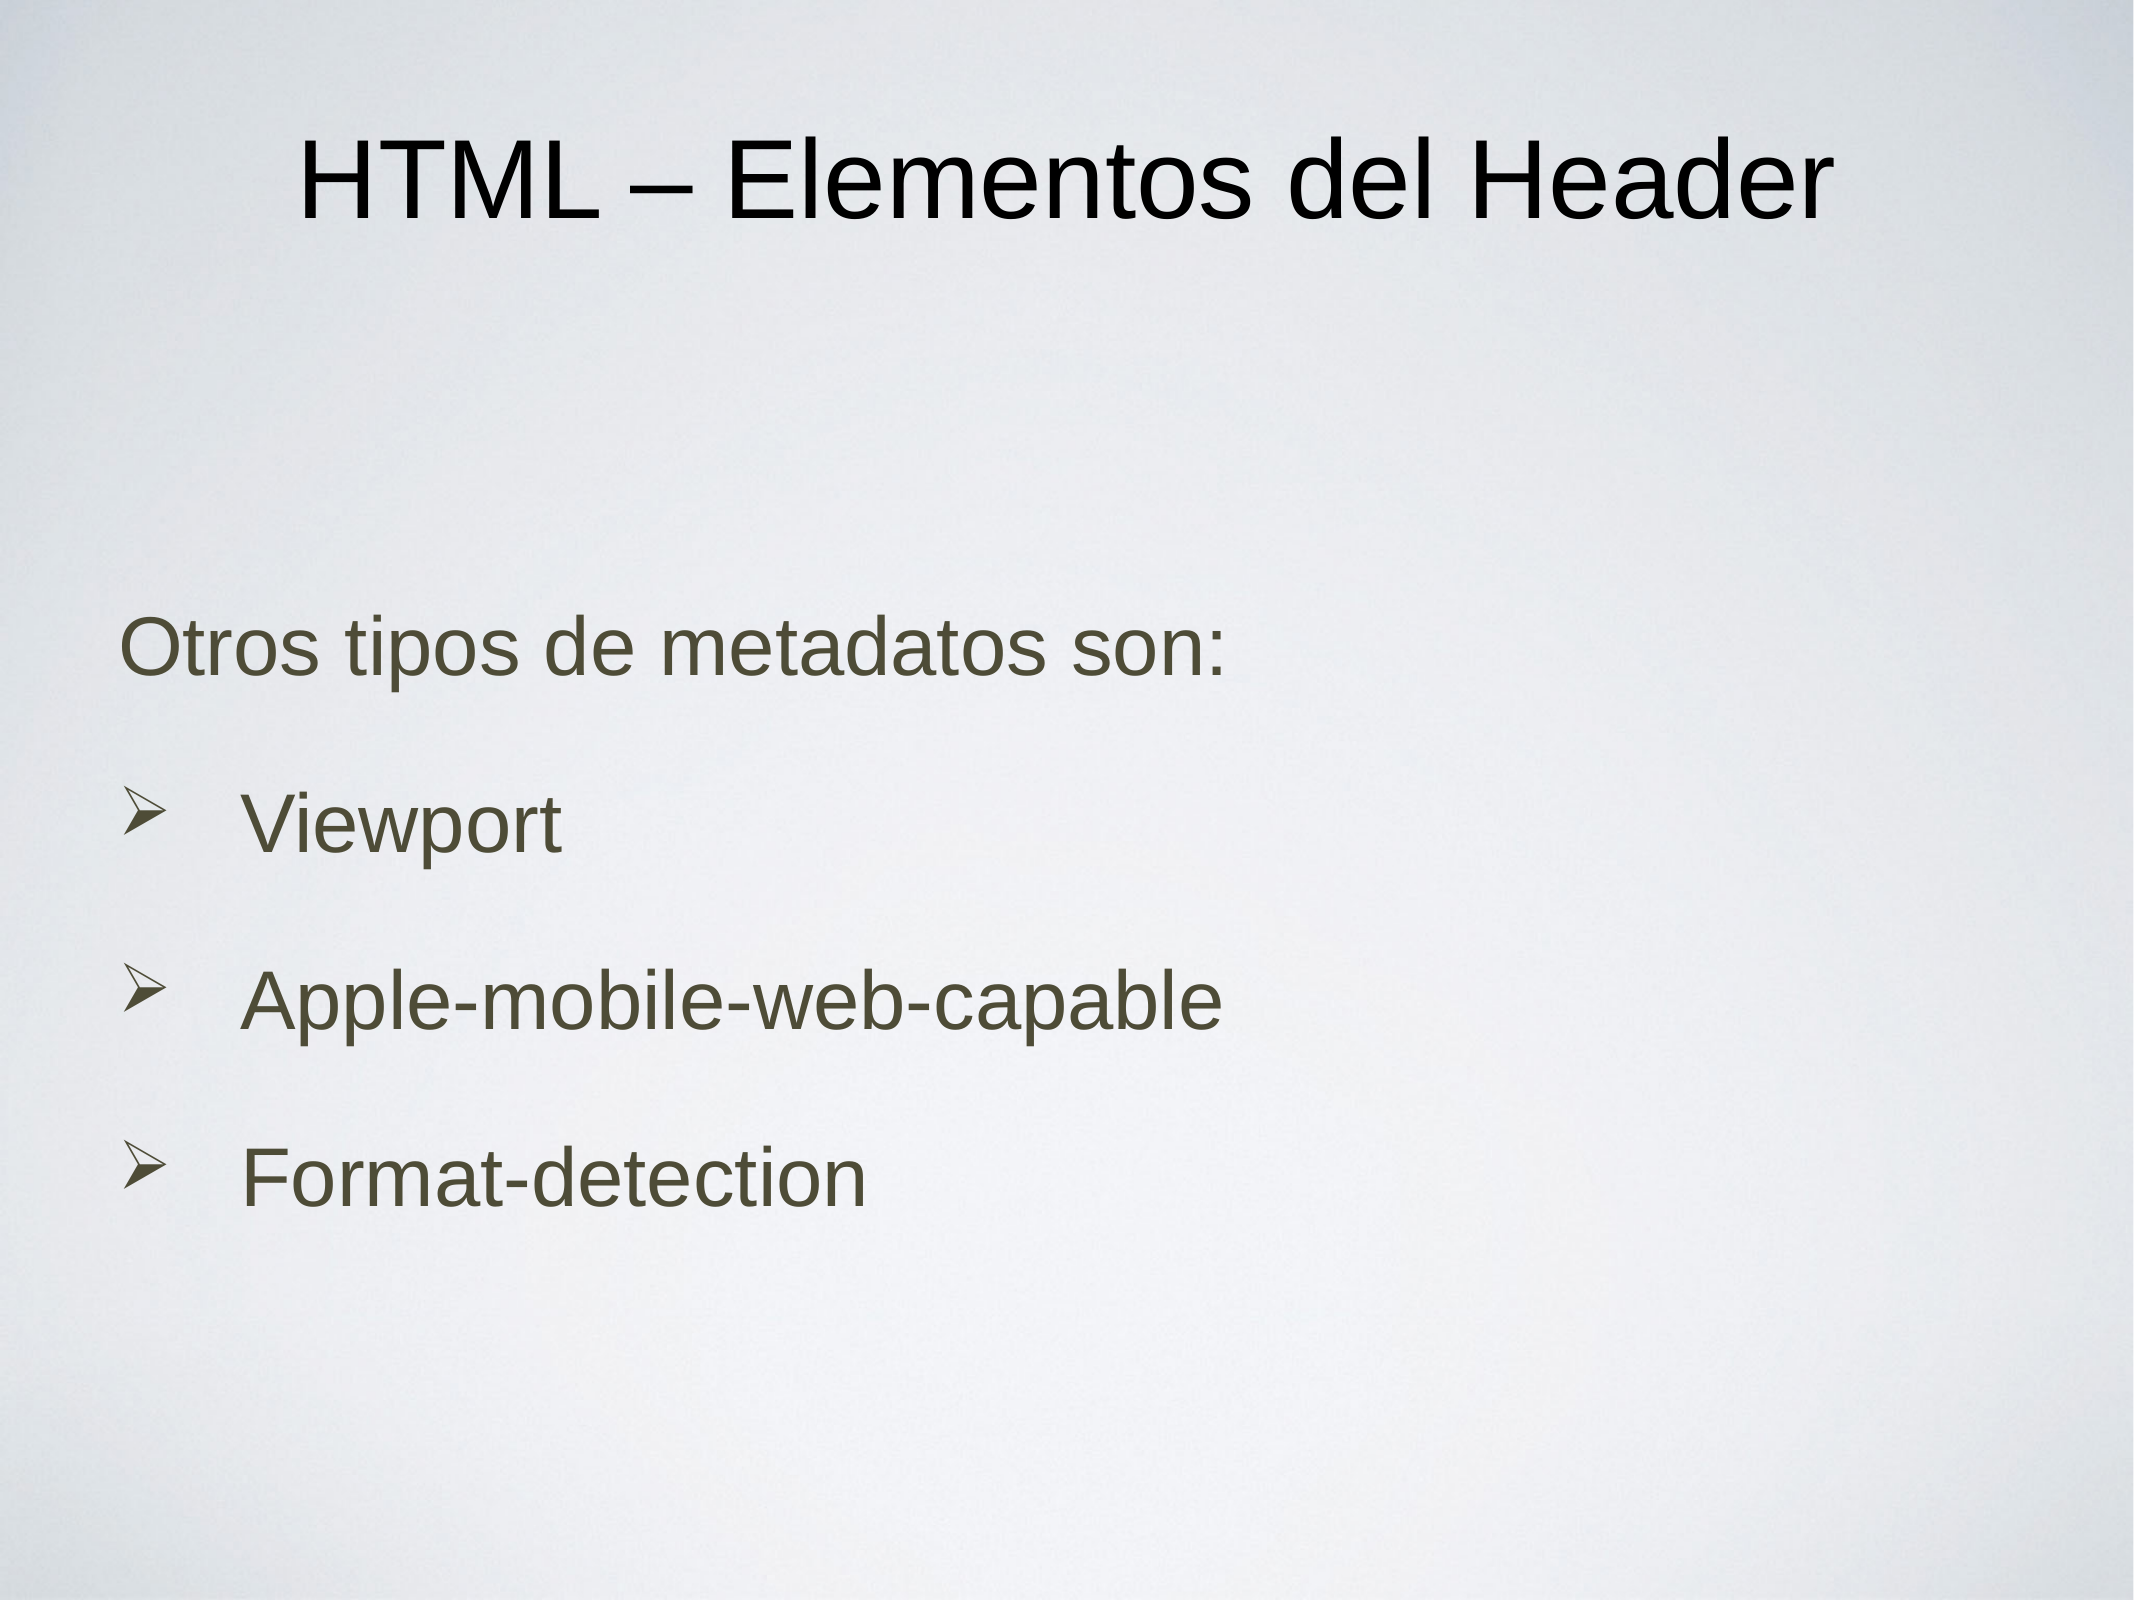

# HTML – Elementos del Header
Otros tipos de metadatos son:
Viewport
Apple-mobile-web-capable
Format-detection